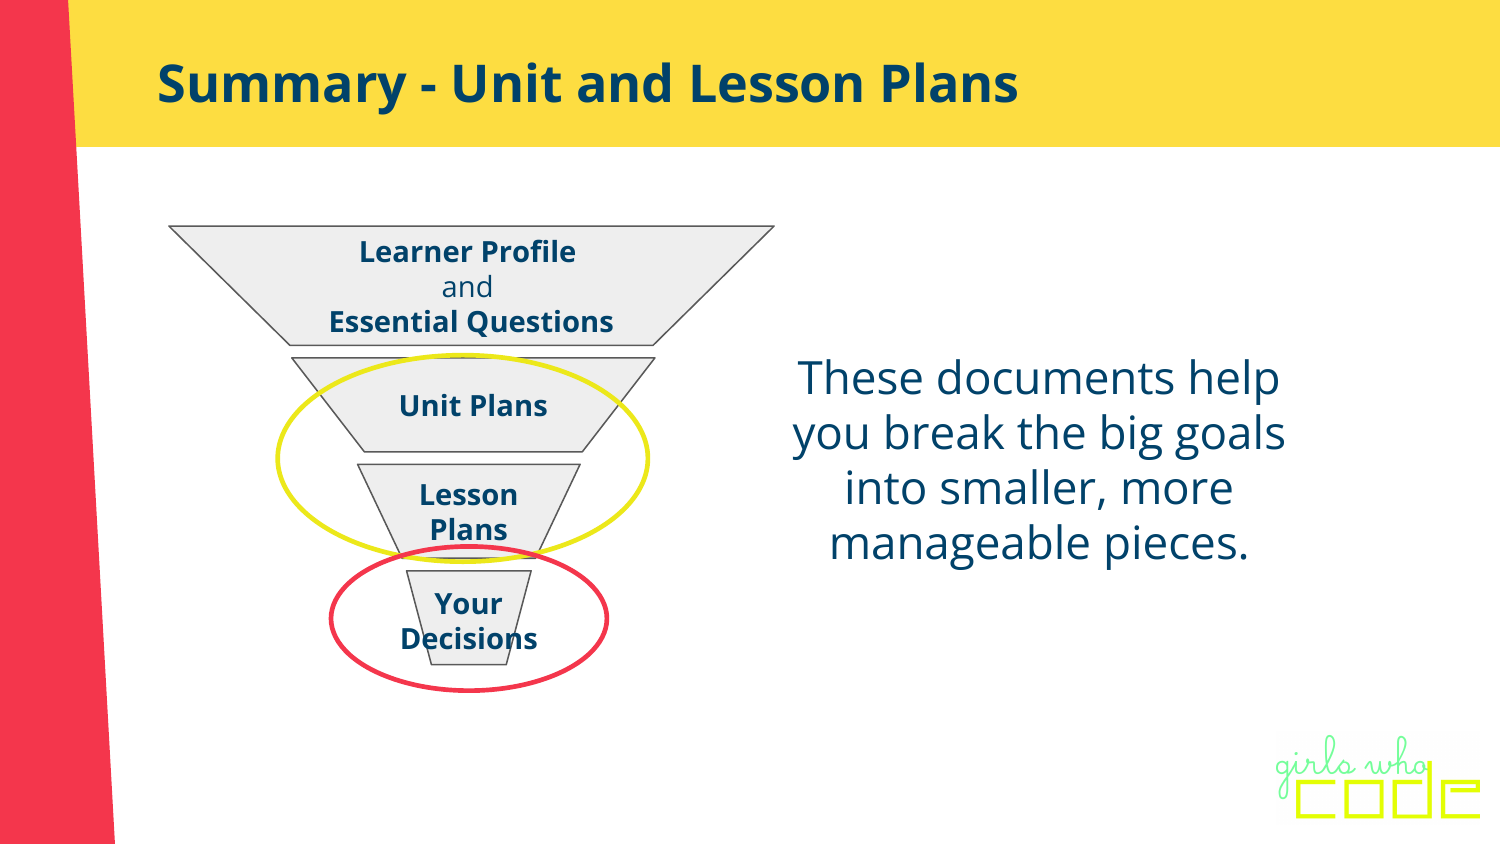

# Summary - Unit and Lesson Plans

Learner Profile
and
Essential Questions
Unit Plans
Lesson Plans
Your
Decisions

These documents help you break the big goals into smaller, more manageable pieces.